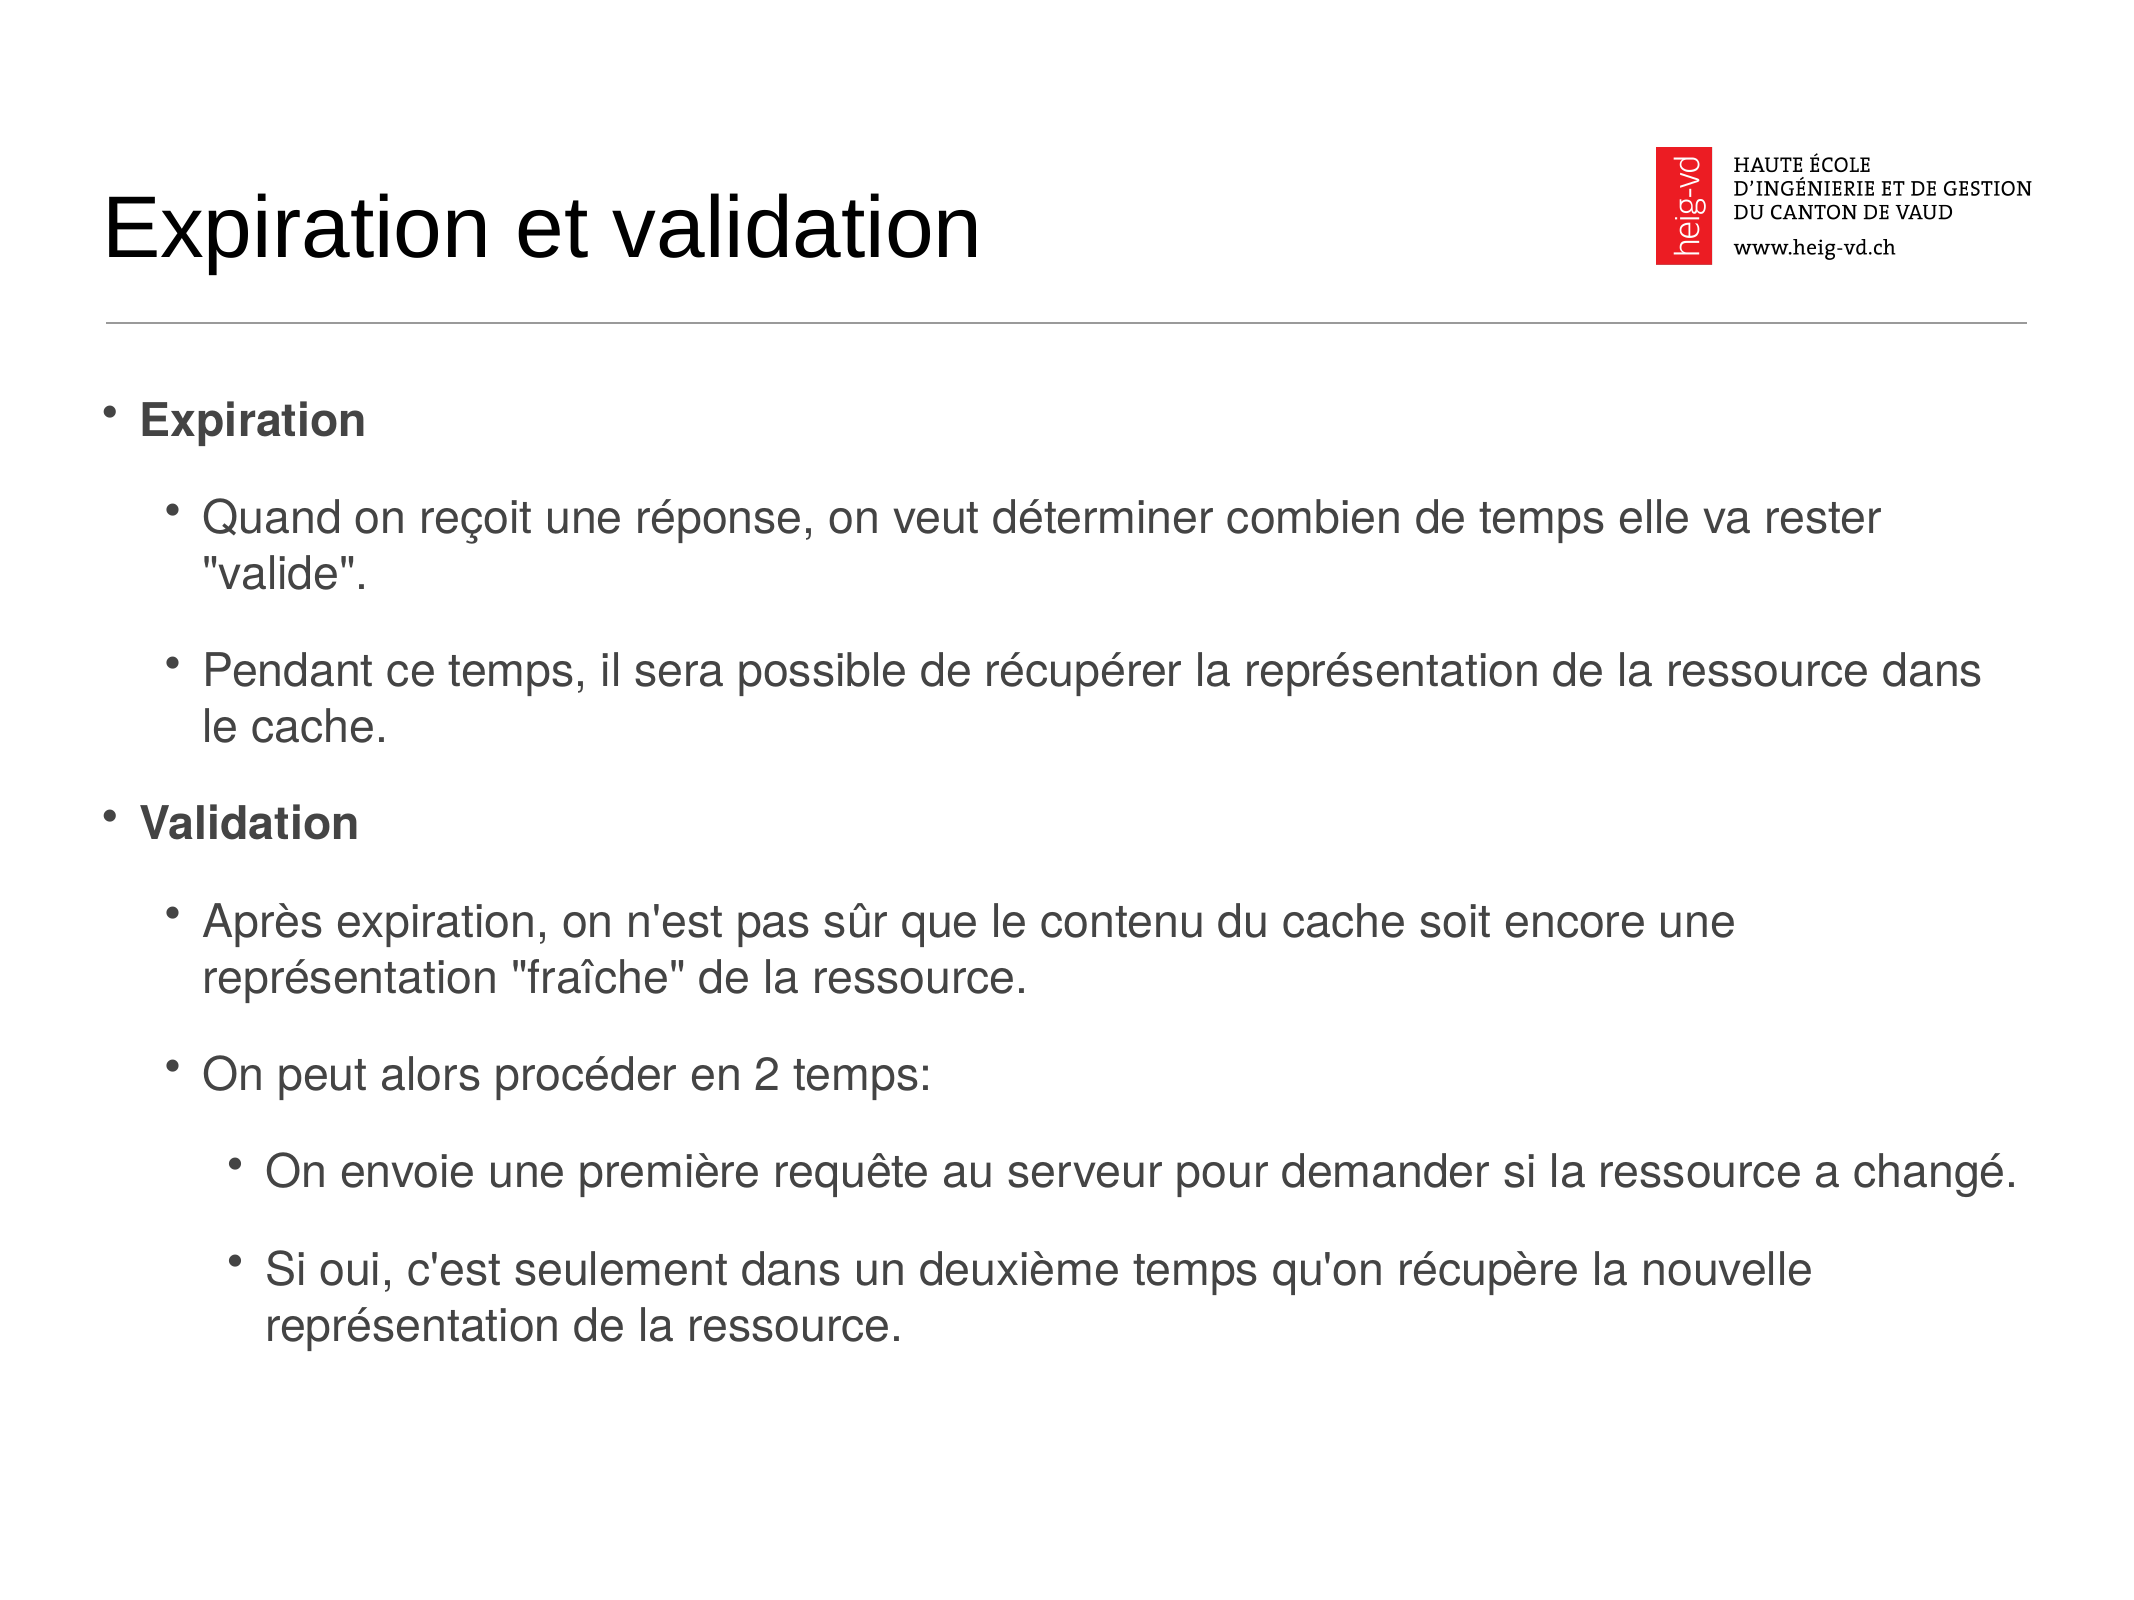

# Expiration et validation
Expiration
Quand on reçoit une réponse, on veut déterminer combien de temps elle va rester "valide".
Pendant ce temps, il sera possible de récupérer la représentation de la ressource dans le cache.
Validation
Après expiration, on n'est pas sûr que le contenu du cache soit encore une représentation "fraîche" de la ressource.
On peut alors procéder en 2 temps:
On envoie une première requête au serveur pour demander si la ressource a changé.
Si oui, c'est seulement dans un deuxième temps qu'on récupère la nouvelle représentation de la ressource.